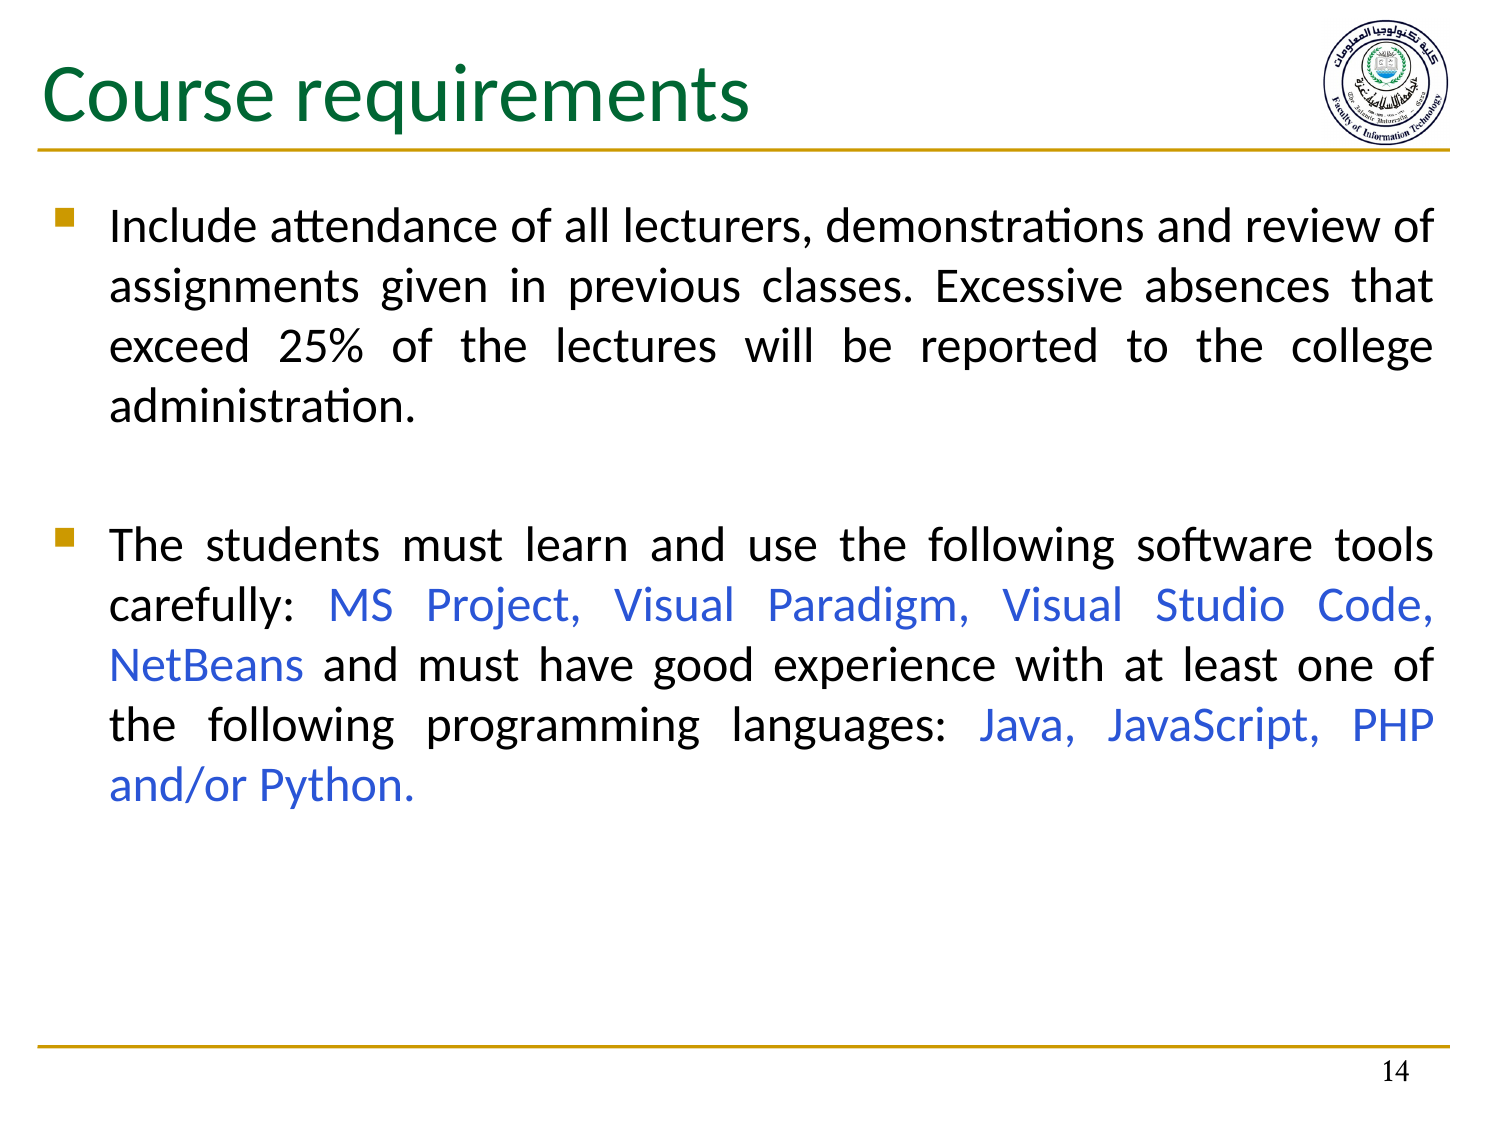

# Course requirements
Include attendance of all lecturers, demonstrations and review of assignments given in previous classes. Excessive absences that exceed 25% of the lectures will be reported to the college administration.

The students must learn and use the following software tools carefully: MS Project, Visual Paradigm, Visual Studio Code, NetBeans and must have good experience with at least one of the following programming languages: Java, JavaScript, PHP and/or Python.

14